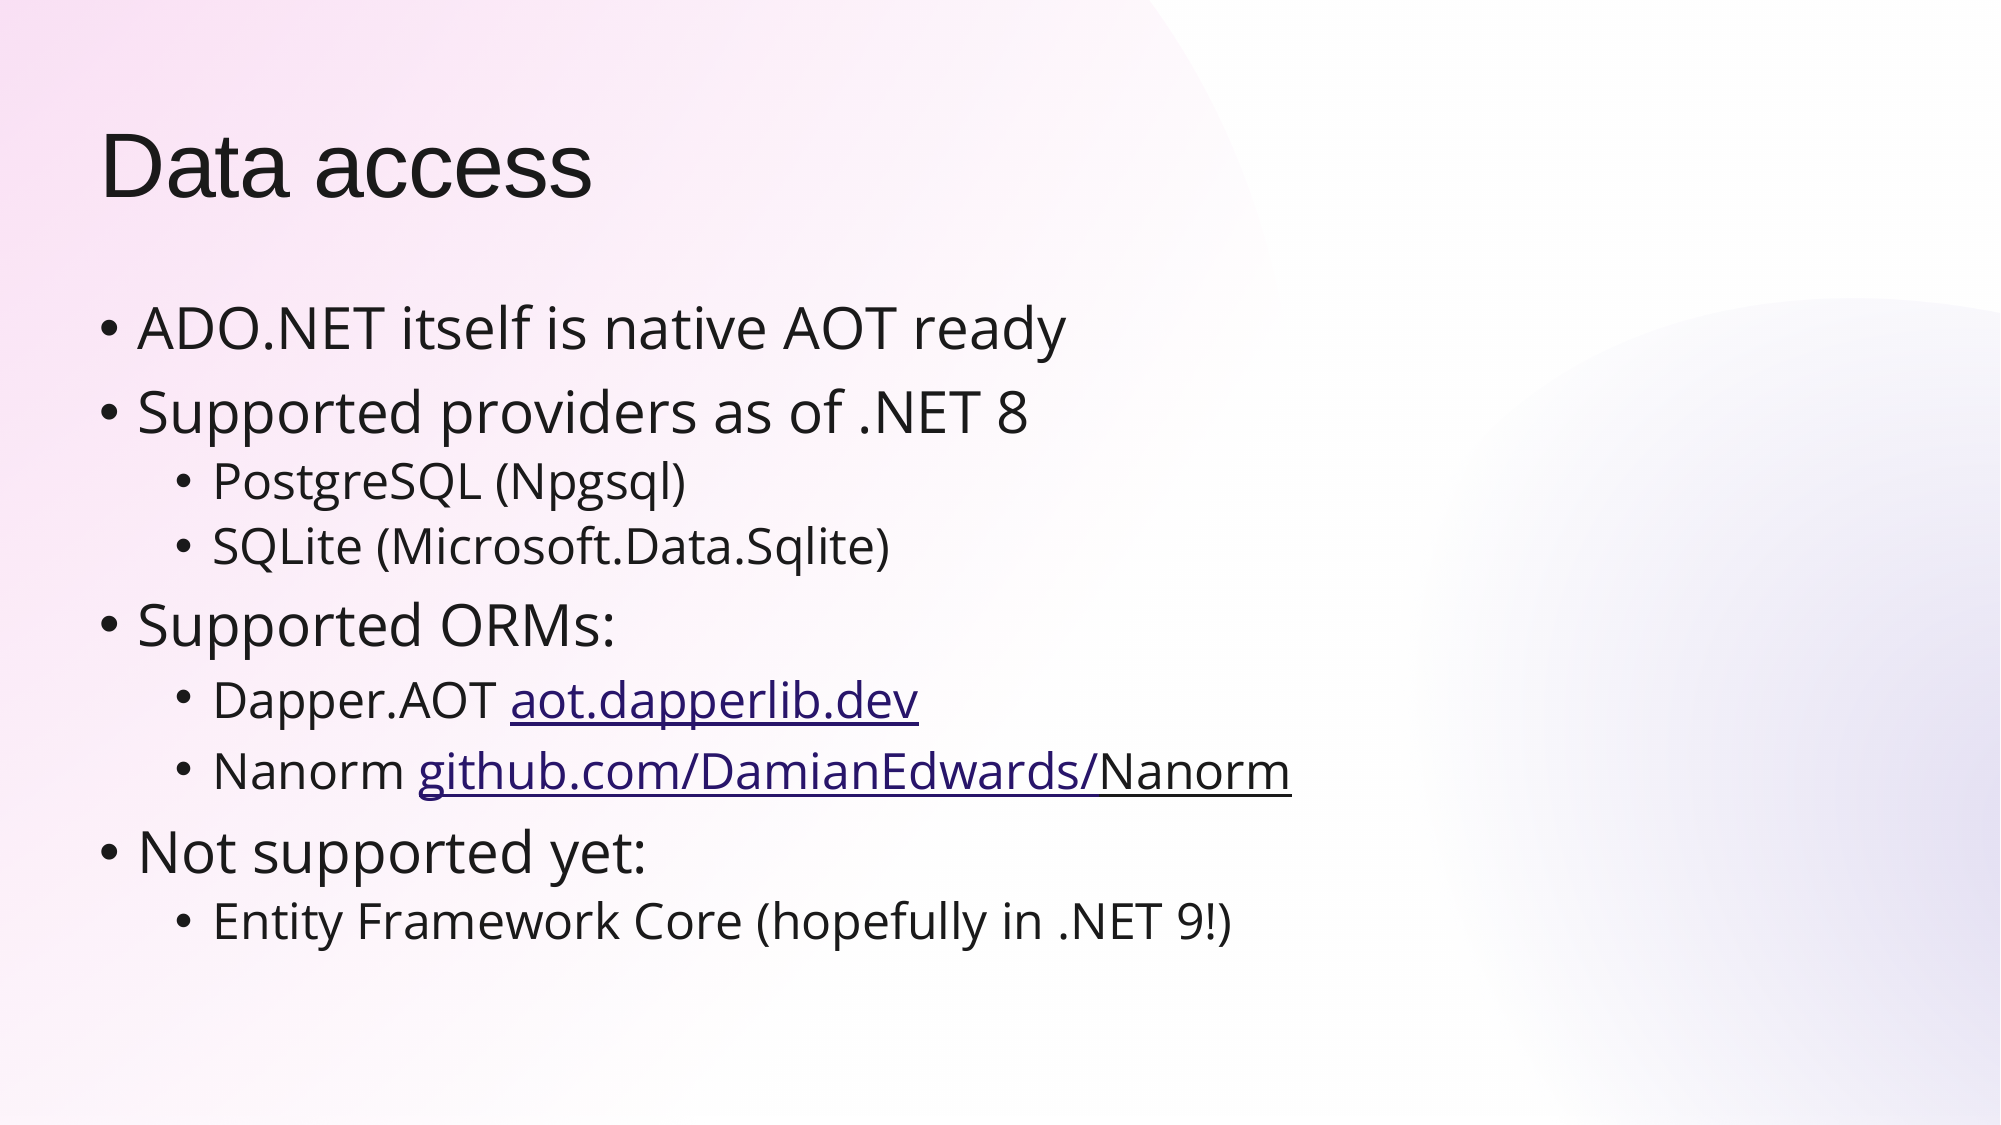

# Data access
ADO.NET itself is native AOT ready
Supported providers as of .NET 8
PostgreSQL (Npgsql)
SQLite (Microsoft.Data.Sqlite)
Supported ORMs:
Dapper.AOT aot.dapperlib.dev
Nanorm github.com/DamianEdwards/Nanorm
Not supported yet:
Entity Framework Core (hopefully in .NET 9!)